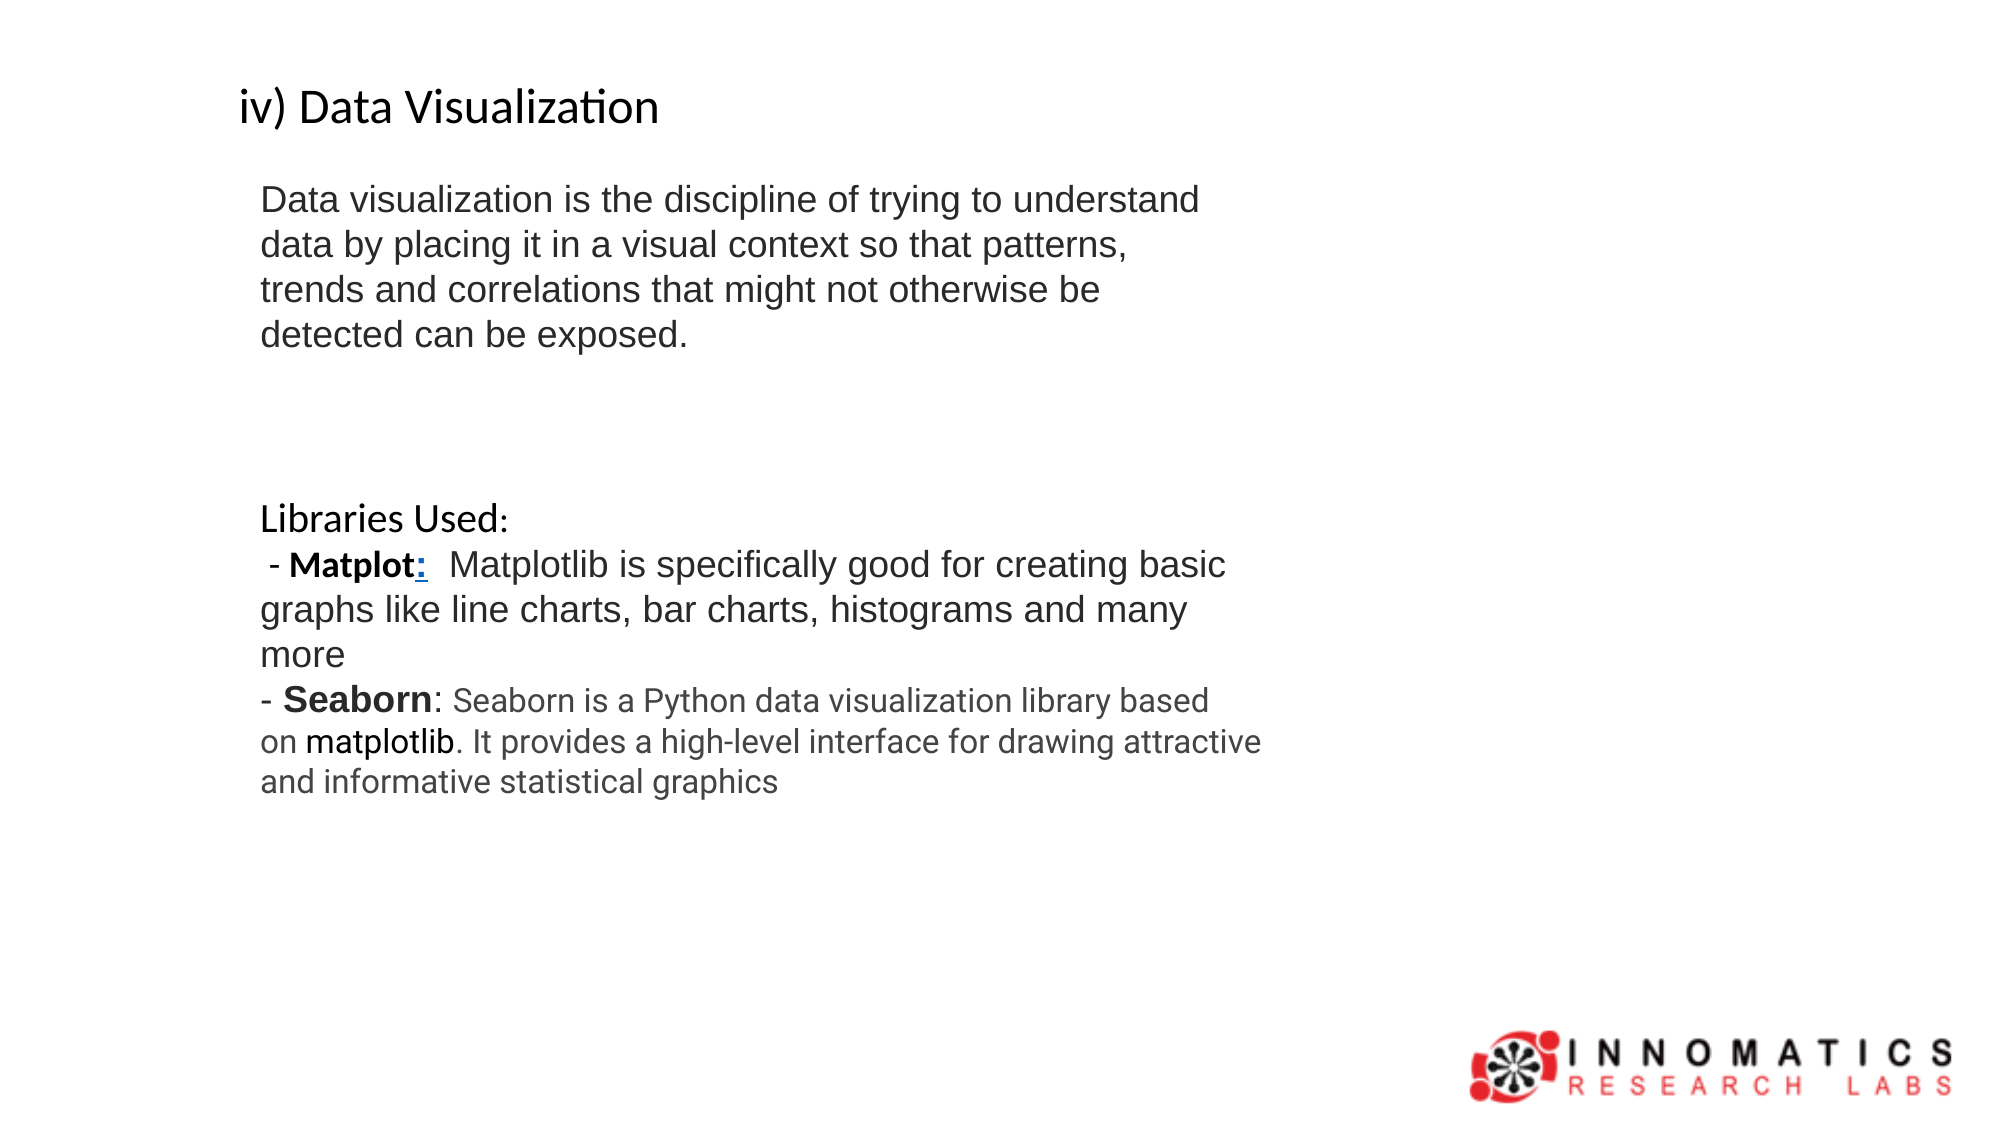

iv) Data Visualization
Data visualization is the discipline of trying to understand data by placing it in a visual context so that patterns, trends and correlations that might not otherwise be detected can be exposed.
Libraries Used:
 - Matplot:  Matplotlib is specifically good for creating basic graphs like line charts, bar charts, histograms and many more
- Seaborn: Seaborn is a Python data visualization library based on matplotlib. It provides a high-level interface for drawing attractive and informative statistical graphics